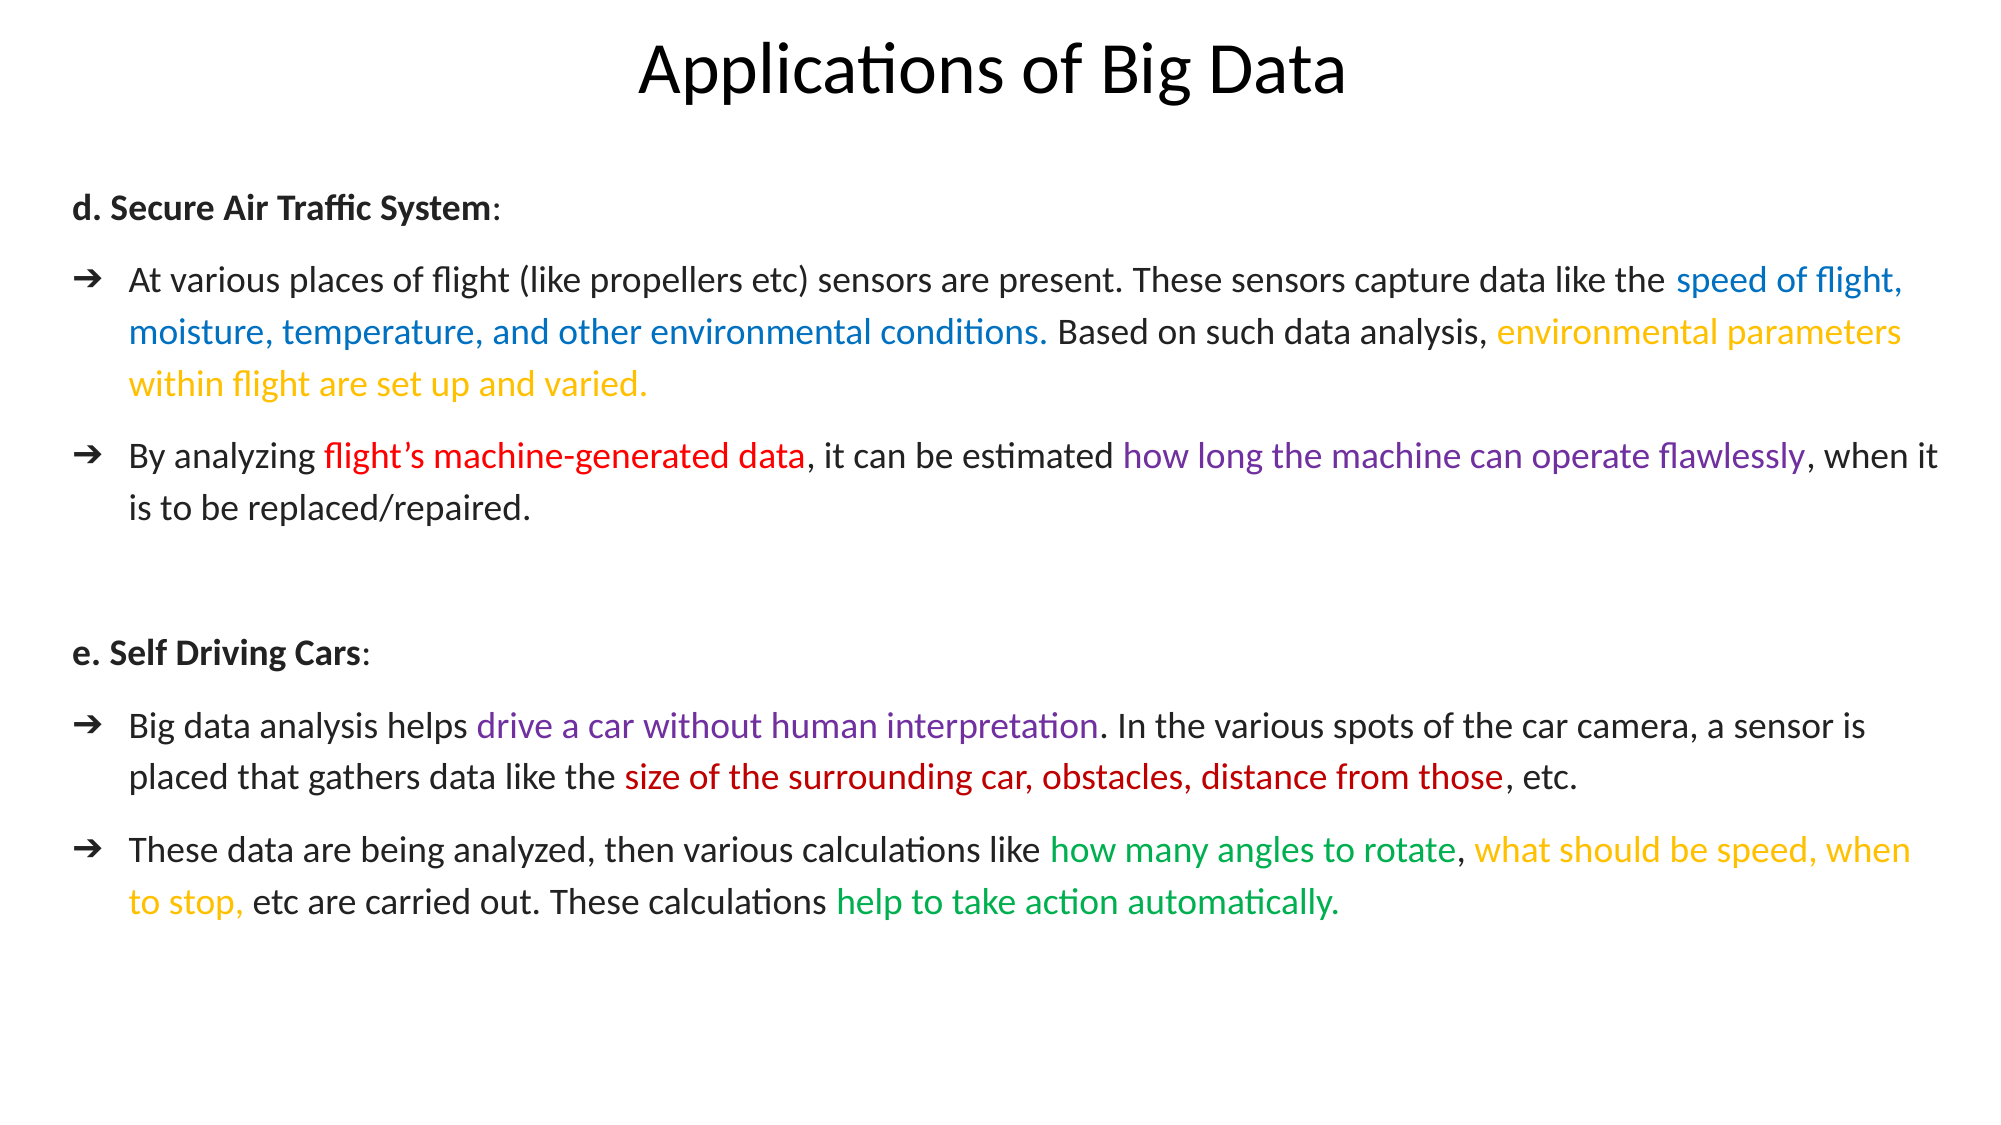

# Applications of Big Data
d. Secure Air Traffic System:
At various places of flight (like propellers etc) sensors are present. These sensors capture data like the speed of flight, moisture, temperature, and other environmental conditions. Based on such data analysis, environmental parameters within flight are set up and varied.
By analyzing flight’s machine-generated data, it can be estimated how long the machine can operate flawlessly, when it is to be replaced/repaired.

e. Self Driving Cars:
Big data analysis helps drive a car without human interpretation. In the various spots of the car camera, a sensor is placed that gathers data like the size of the surrounding car, obstacles, distance from those, etc.
These data are being analyzed, then various calculations like how many angles to rotate, what should be speed, when to stop, etc are carried out. These calculations help to take action automatically.